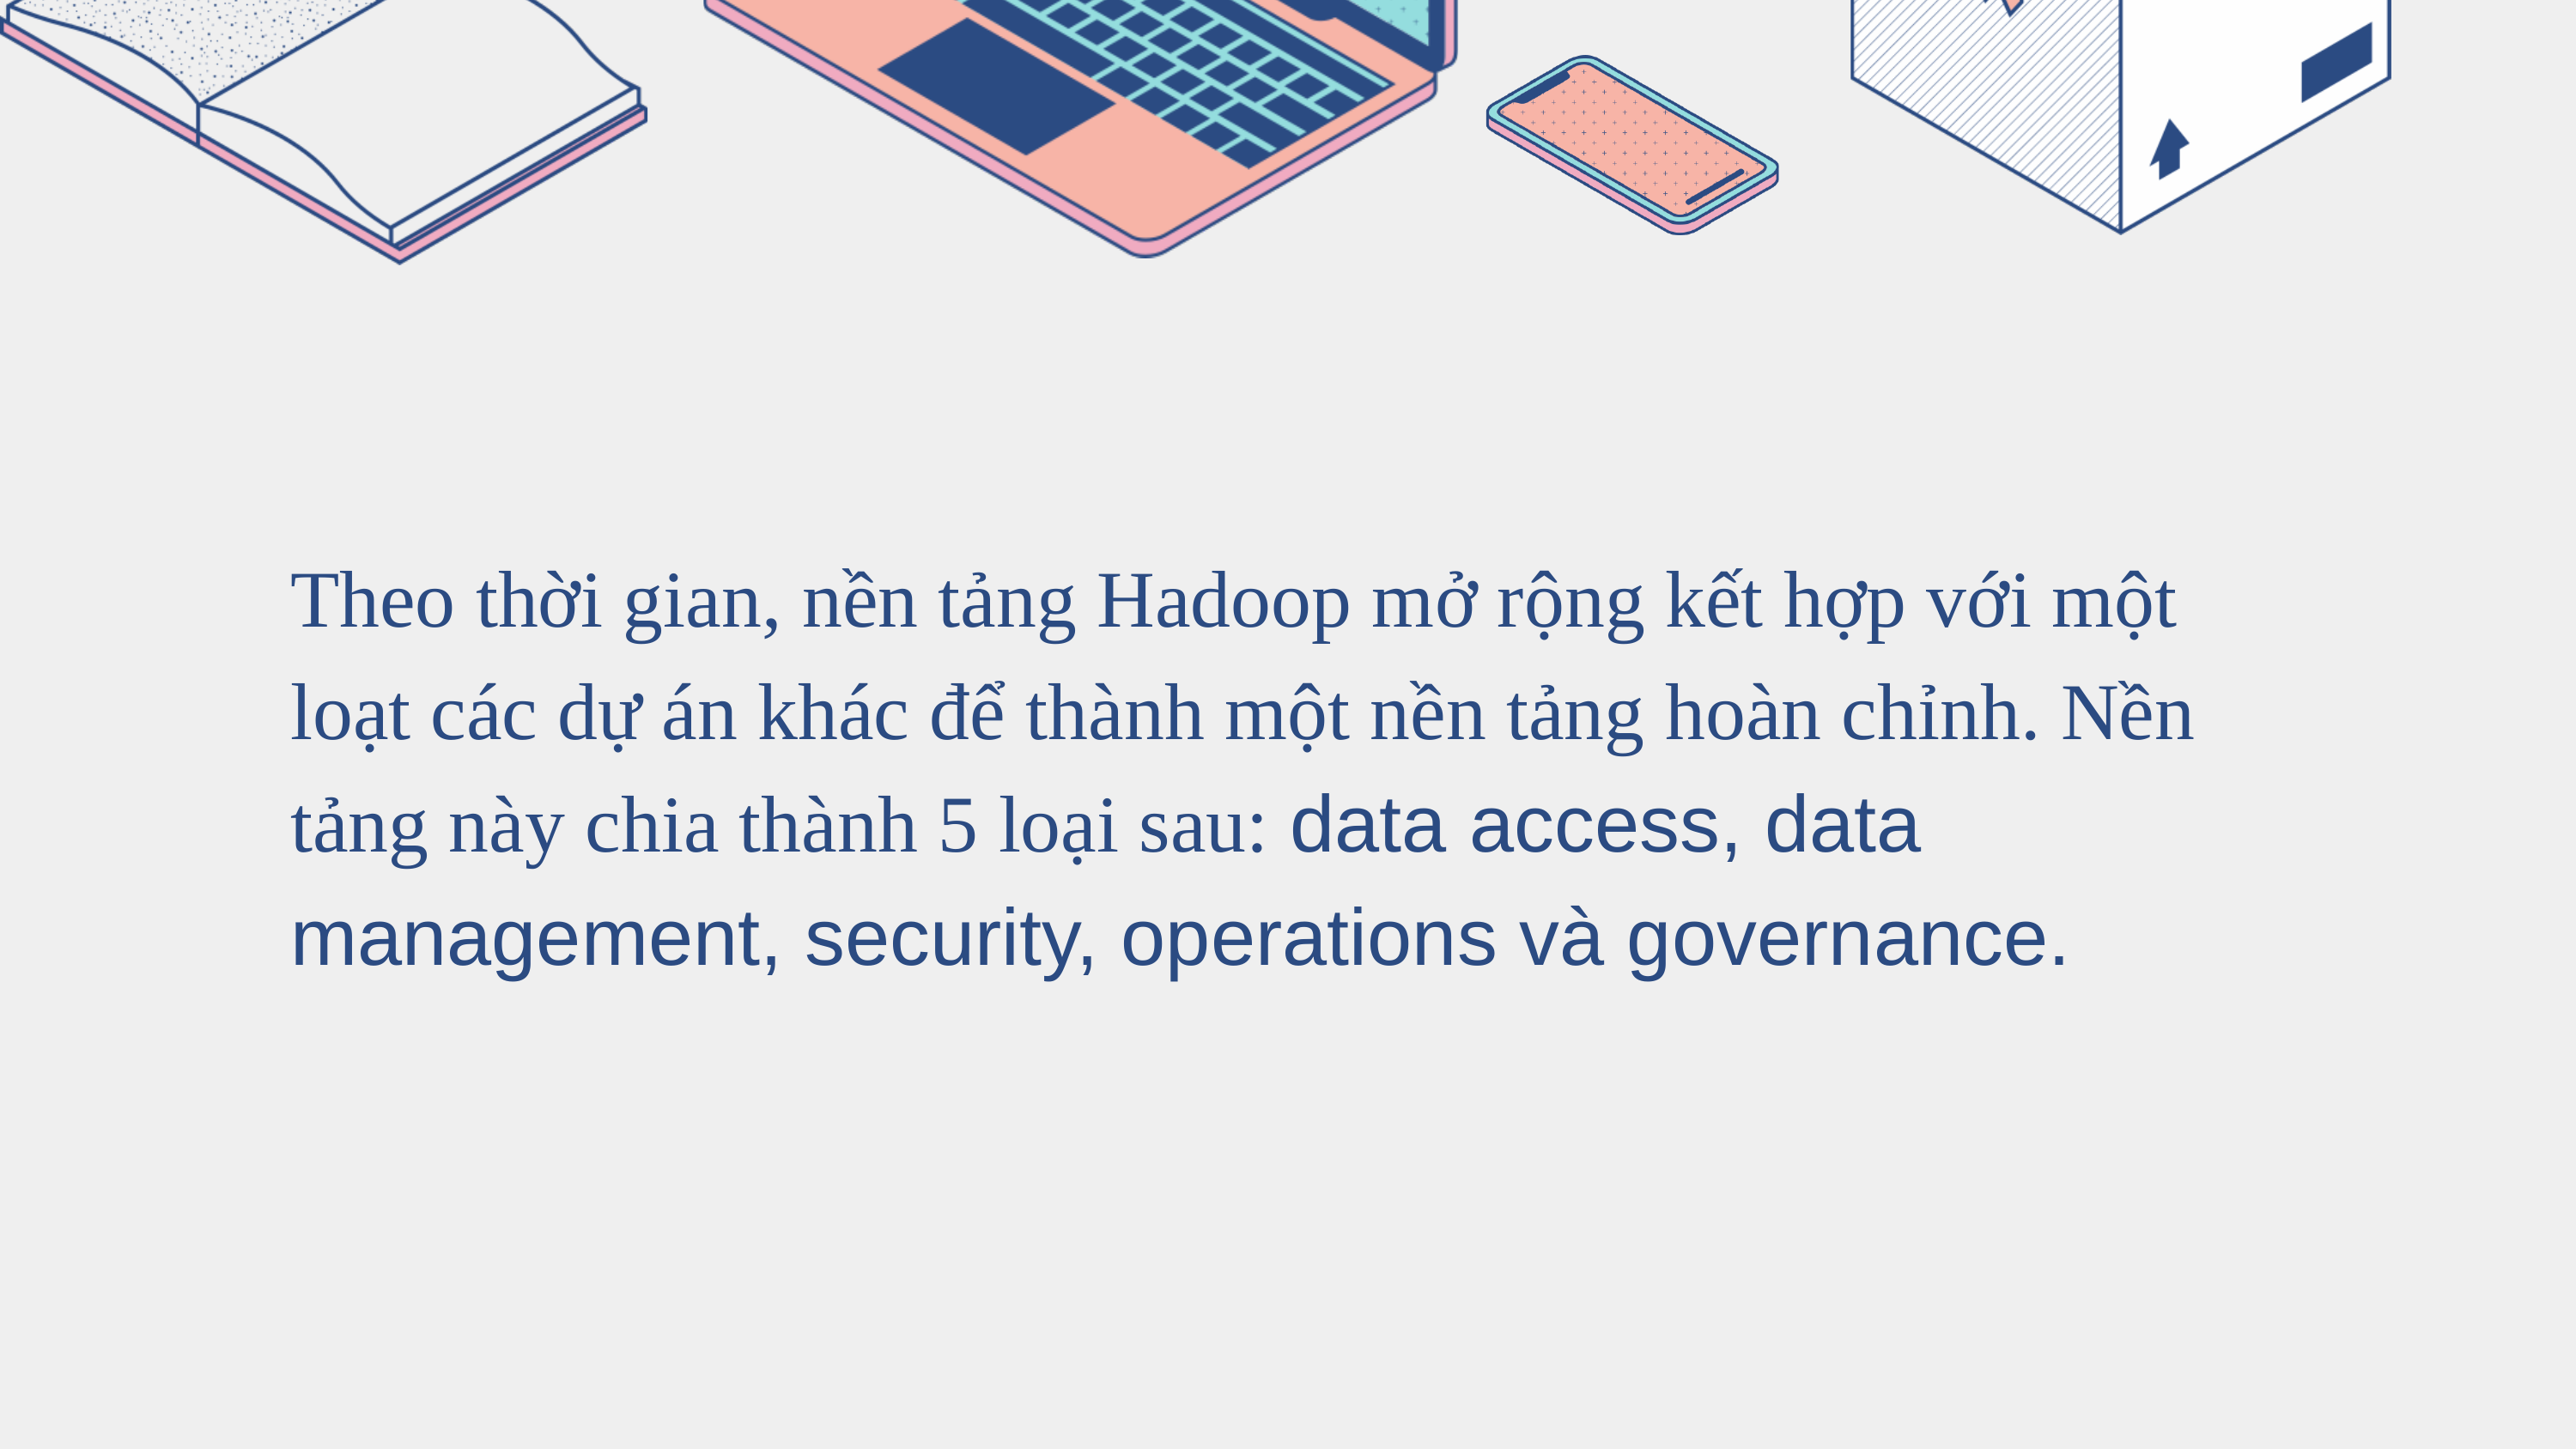

Theo thời gian, nền tảng Hadoop mở rộng kết hợp với một loạt các dự án khác để thành một nền tảng hoàn chỉnh. Nền tảng này chia thành 5 loại sau: data access, data management, security, operations và governance.